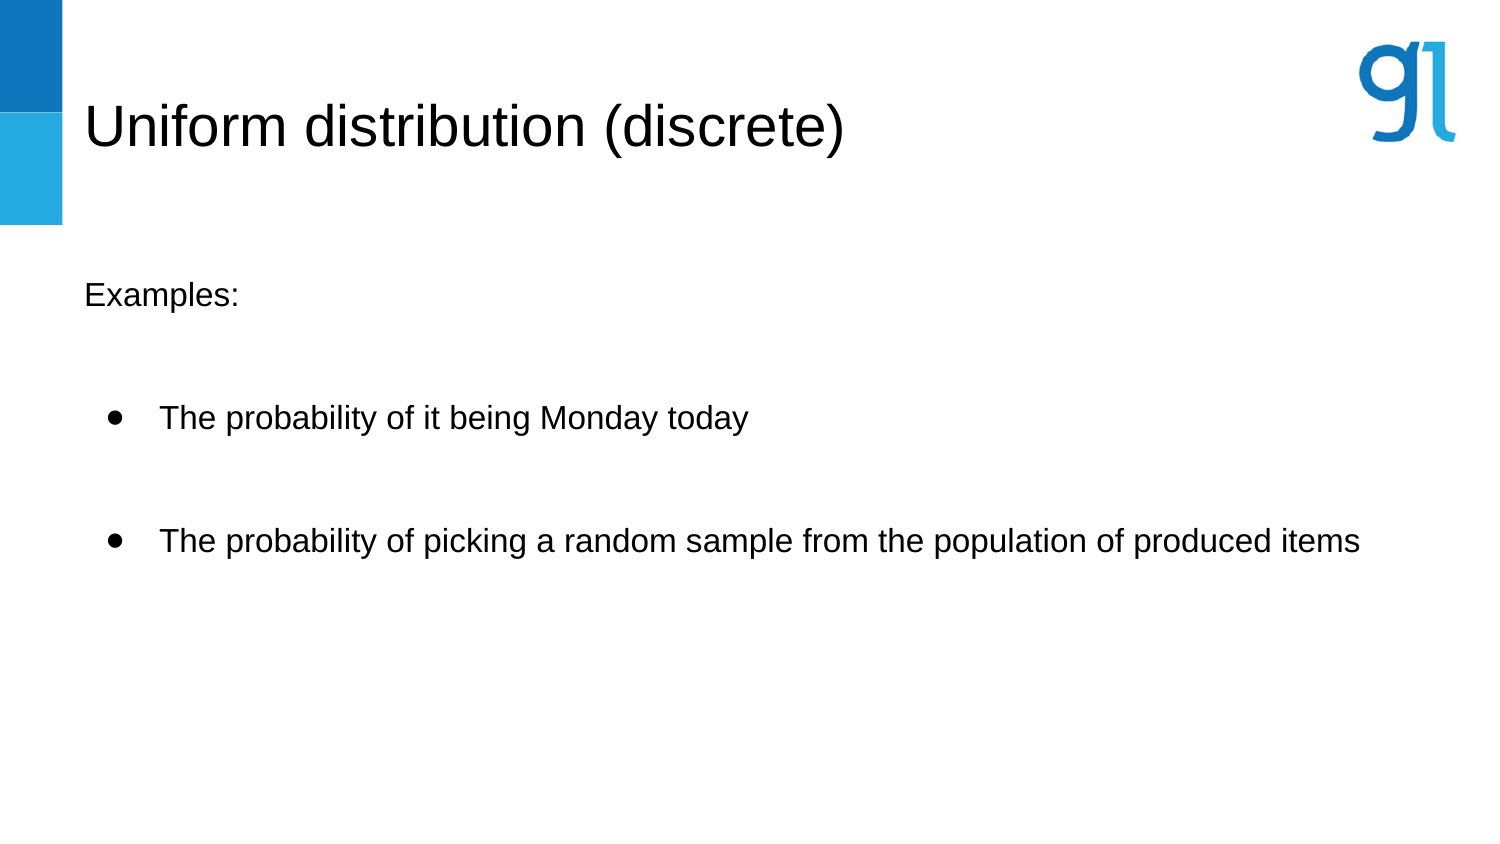

# Uniform distribution (discrete)
Examples:
The probability of it being Monday today
The probability of picking a random sample from the population of produced items